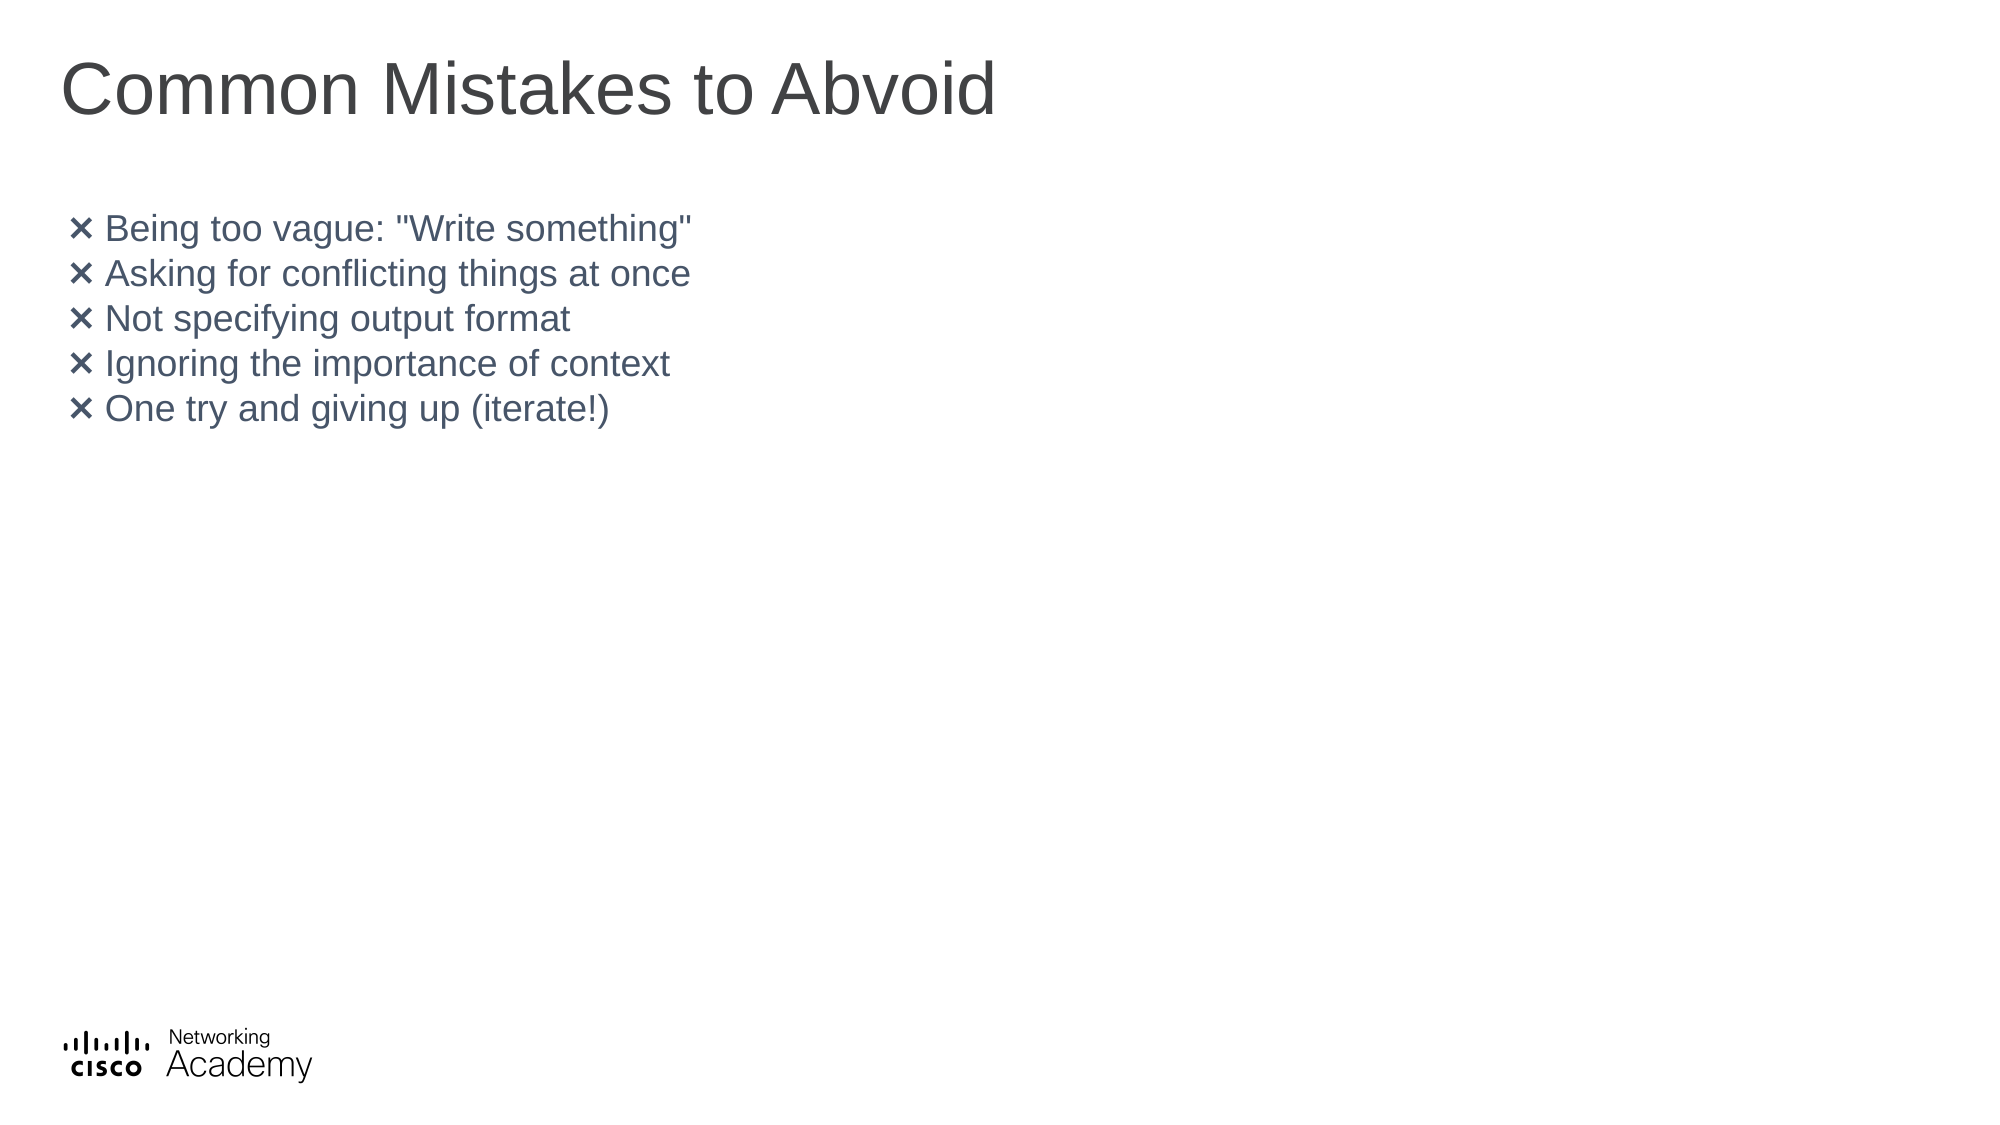

# Common Mistakes to Abvoid
❌ Being too vague: "Write something"
❌ Asking for conflicting things at once
❌ Not specifying output format
❌ Ignoring the importance of context
❌ One try and giving up (iterate!)